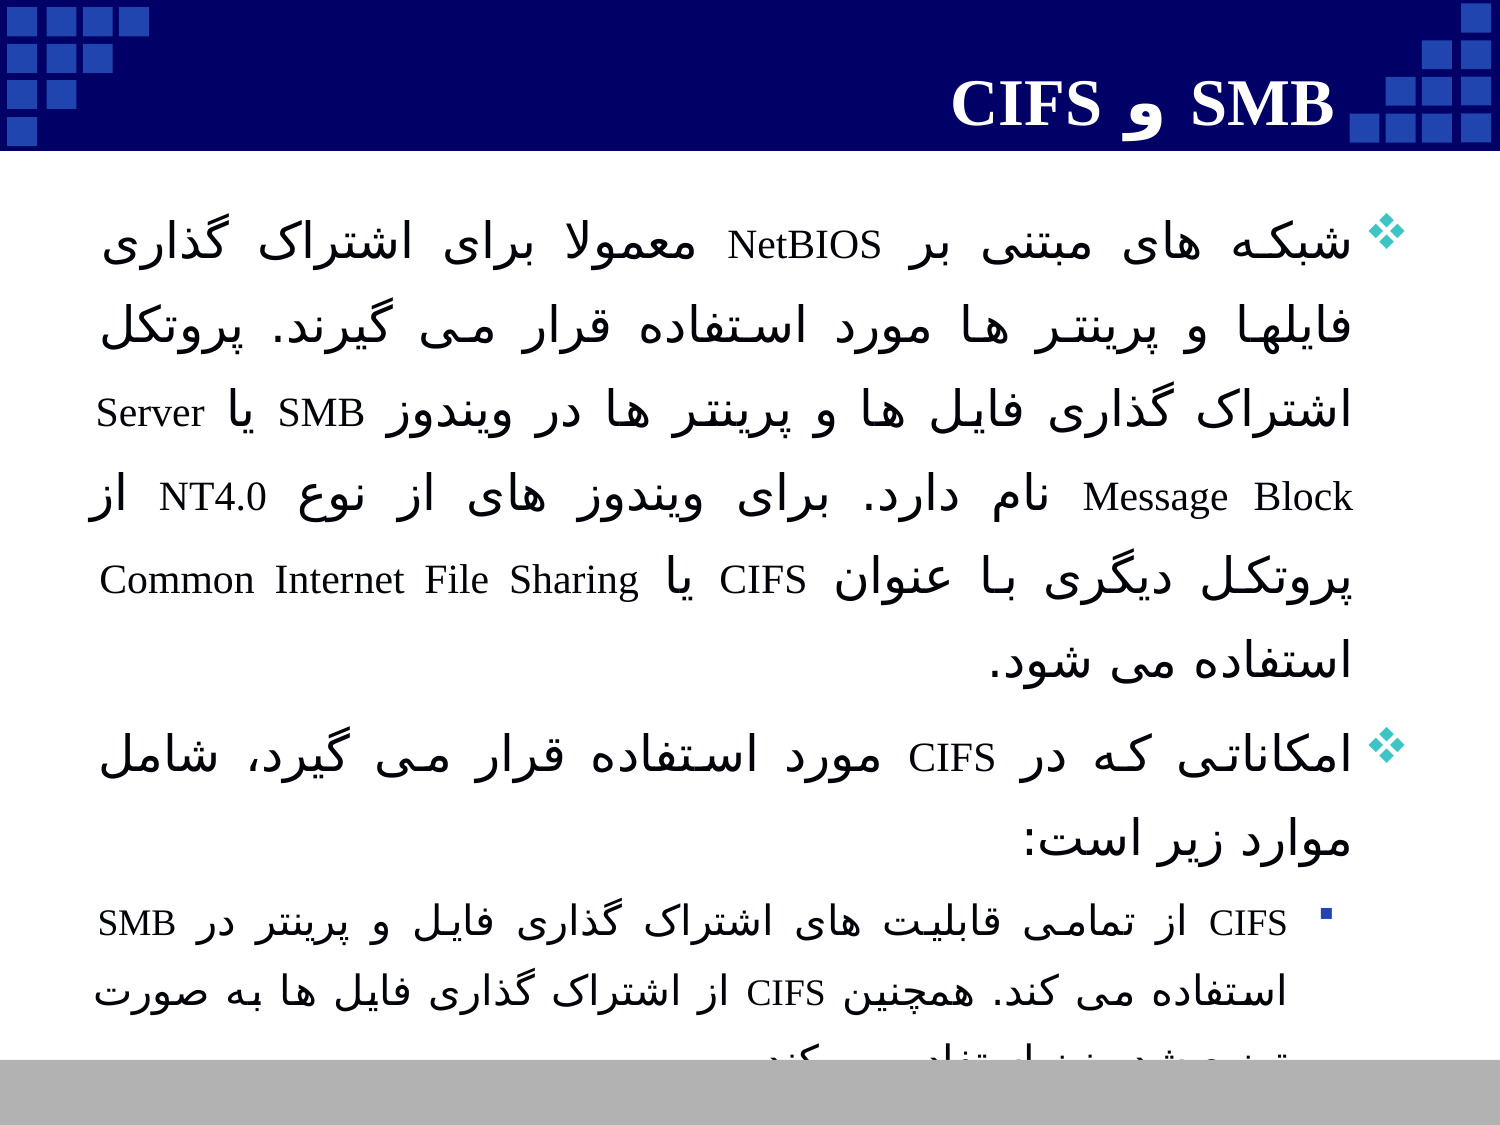

# SMB و CIFS
شبکه های مبتنی بر NetBIOS معمولا برای اشتراک گذاری فایلها و پرینتر ها مورد استفاده قرار می گیرند. پروتکل اشتراک گذاری فایل ها و پرینتر ها در ویندوز SMB یا Server Message Block نام دارد. برای ویندوز های از نوع NT4.0 از پروتکل دیگری با عنوان CIFS یا Common Internet File Sharing استفاده می شود.
امکاناتی که در CIFS مورد استفاده قرار می گیرد، شامل موارد زیر است:
CIFS از تمامی قابلیت های اشتراک گذاری فایل و پرینتر در SMB استفاده می کند. همچنین CIFS از اشتراک گذاری فایل ها به صورت توزیع شده نیز استفاده می کند.
CIFS همچنین اتکا اشتراک گذاری به NetBIOS را  حذف می کند در حالی که SMB برای اشتراک گذاری فایل ها و پرینتر ها متکی بر NetBIOS است.

26
Company  Logo